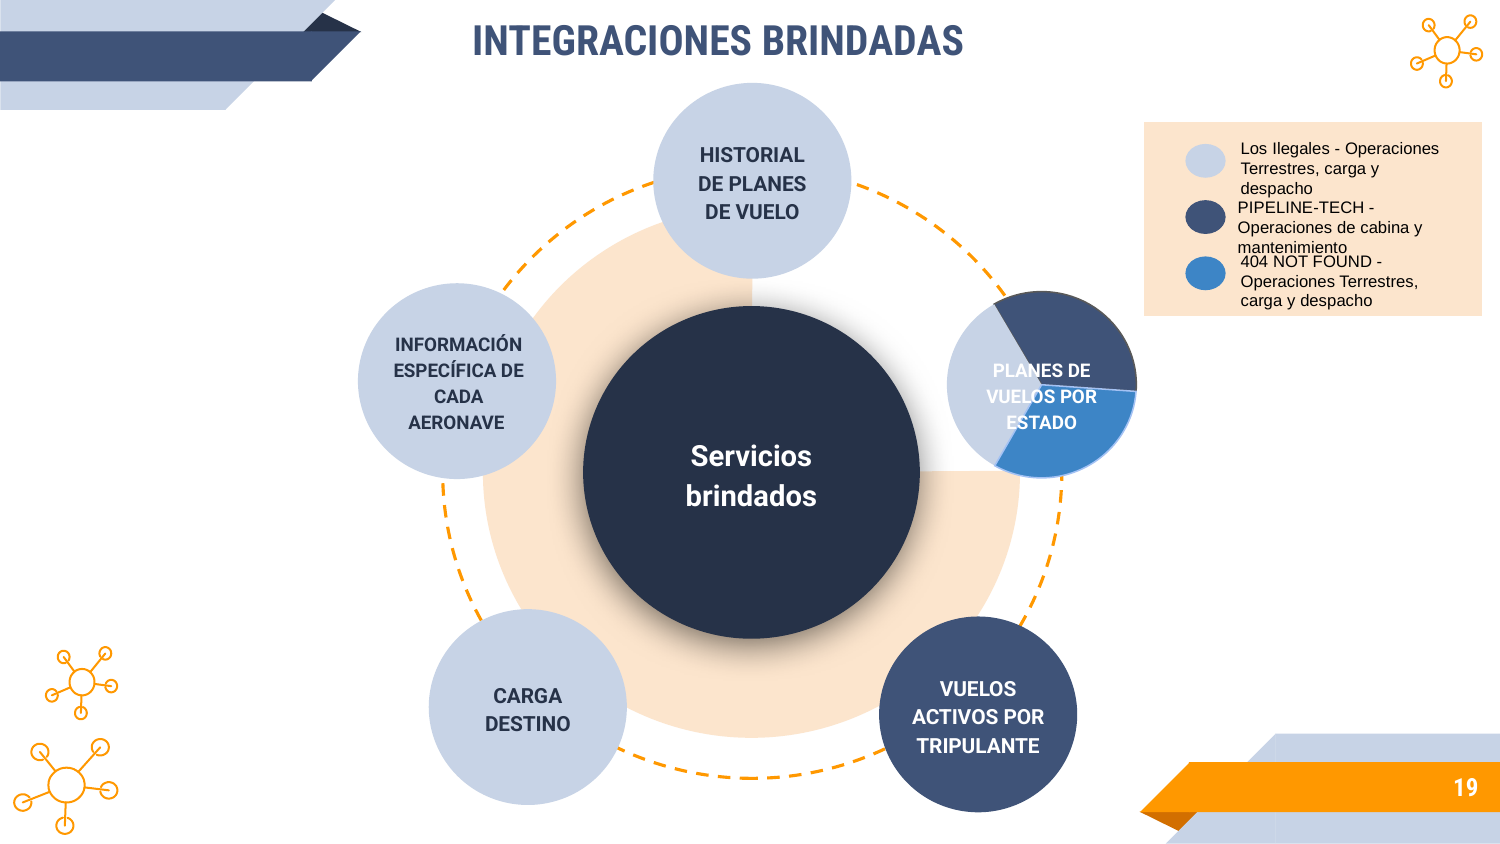

INTEGRACIONES BRINDADAS

HISTORIAL DE PLANES DE VUELO

Los Ilegales - Operaciones Terrestres, carga y despacho

PIPELINE-TECH - Operaciones de cabina y mantenimiento

404 NOT FOUND - Operaciones Terrestres, carga y despacho

INFORMACIÓN ESPECÍFICA DE CADA AERONAVE
PLANES DE VUELOS POR ESTADO
Servicios brindados

CARGA DESTINO

VUELOS ACTIVOS POR TRIPULANTE

19